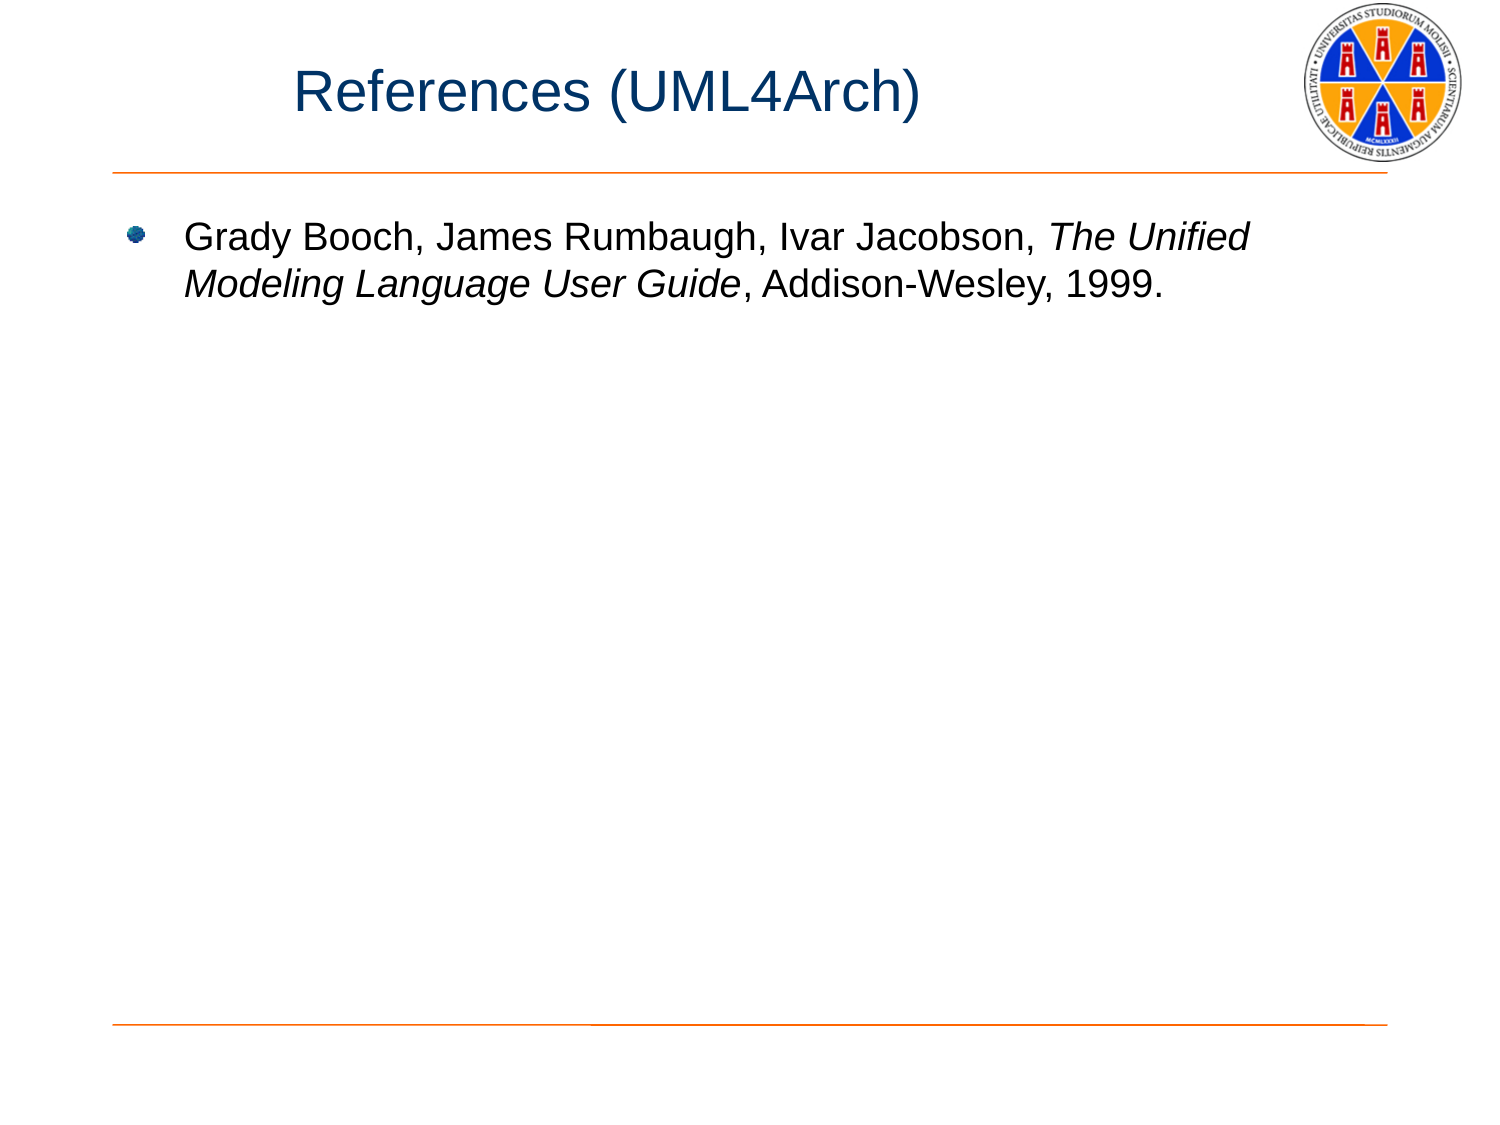

# References (UML4Arch)
Grady Booch, James Rumbaugh, Ivar Jacobson, The Unified Modeling Language User Guide, Addison-Wesley, 1999.